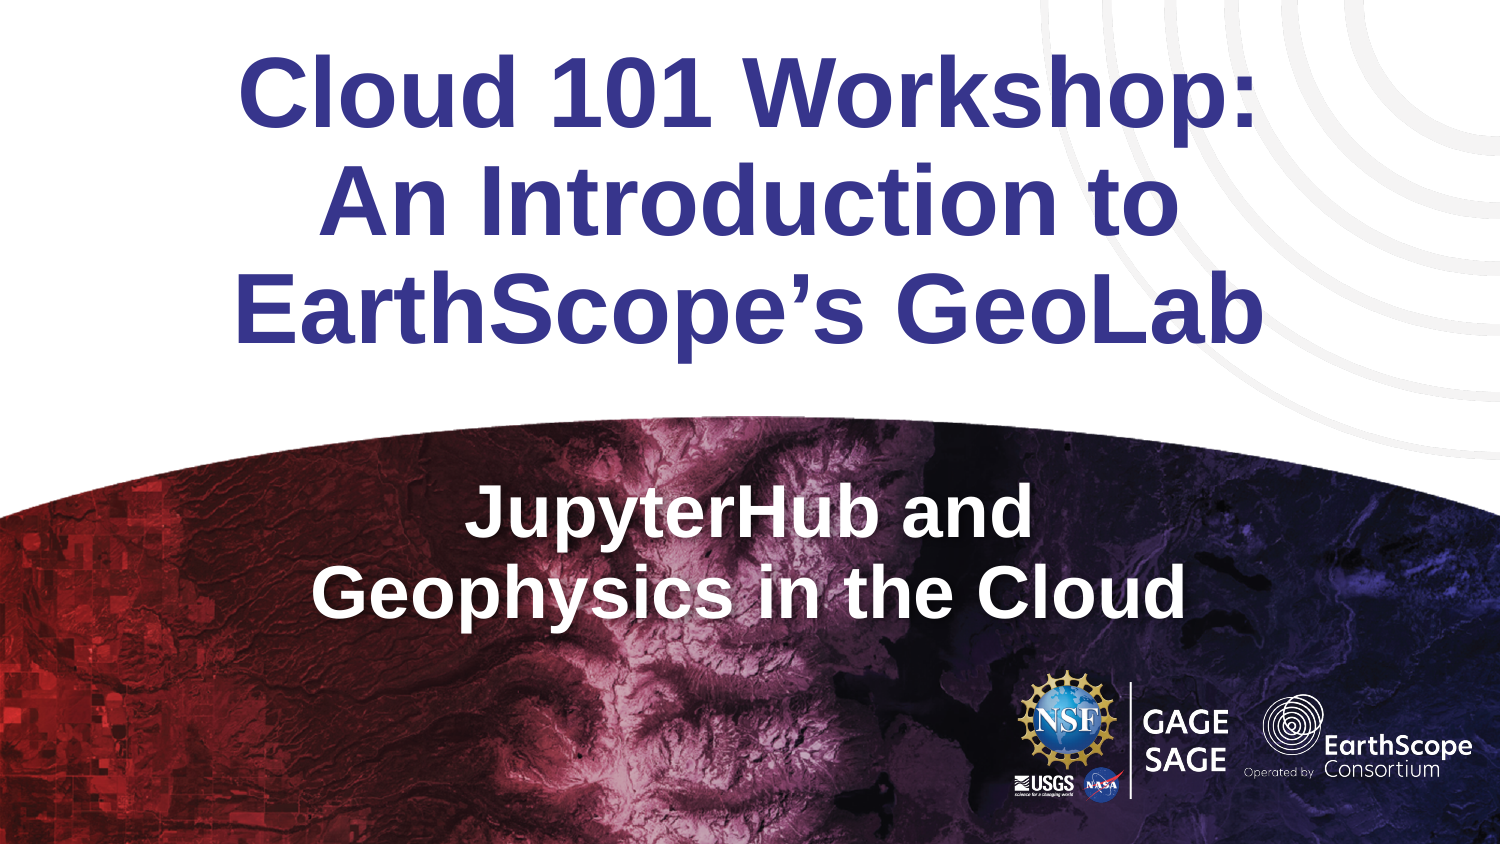

# Cloud 101 Workshop: An Introduction to EarthScope’s GeoLab
JupyterHub and Geophysics in the Cloud